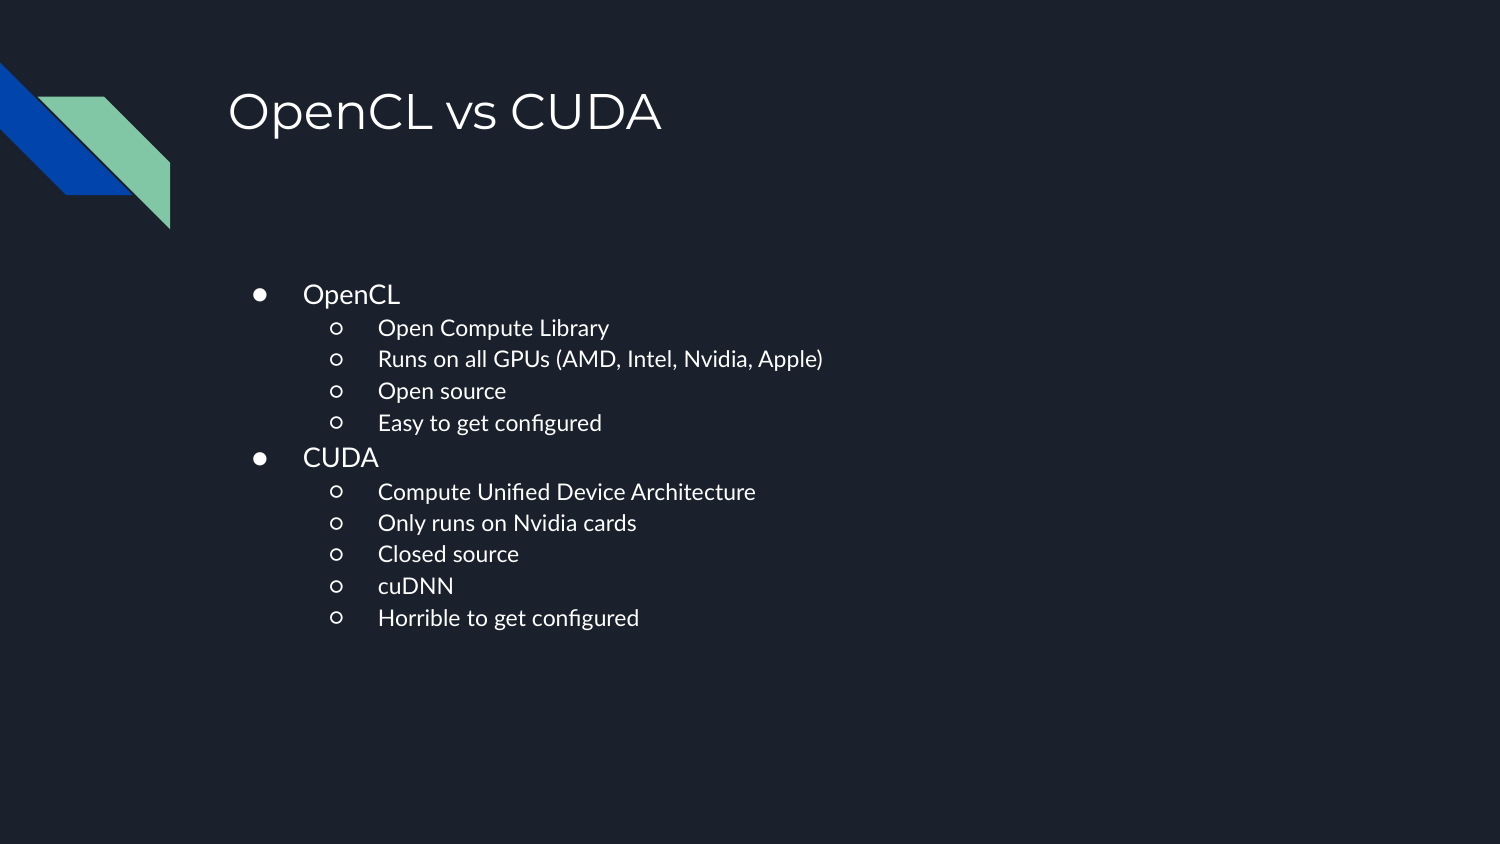

# OpenCL vs CUDA
OpenCL
Open Compute Library
Runs on all GPUs (AMD, Intel, Nvidia, Apple)
Open source
Easy to get configured
CUDA
Compute Unified Device Architecture
Only runs on Nvidia cards
Closed source
cuDNN
Horrible to get configured